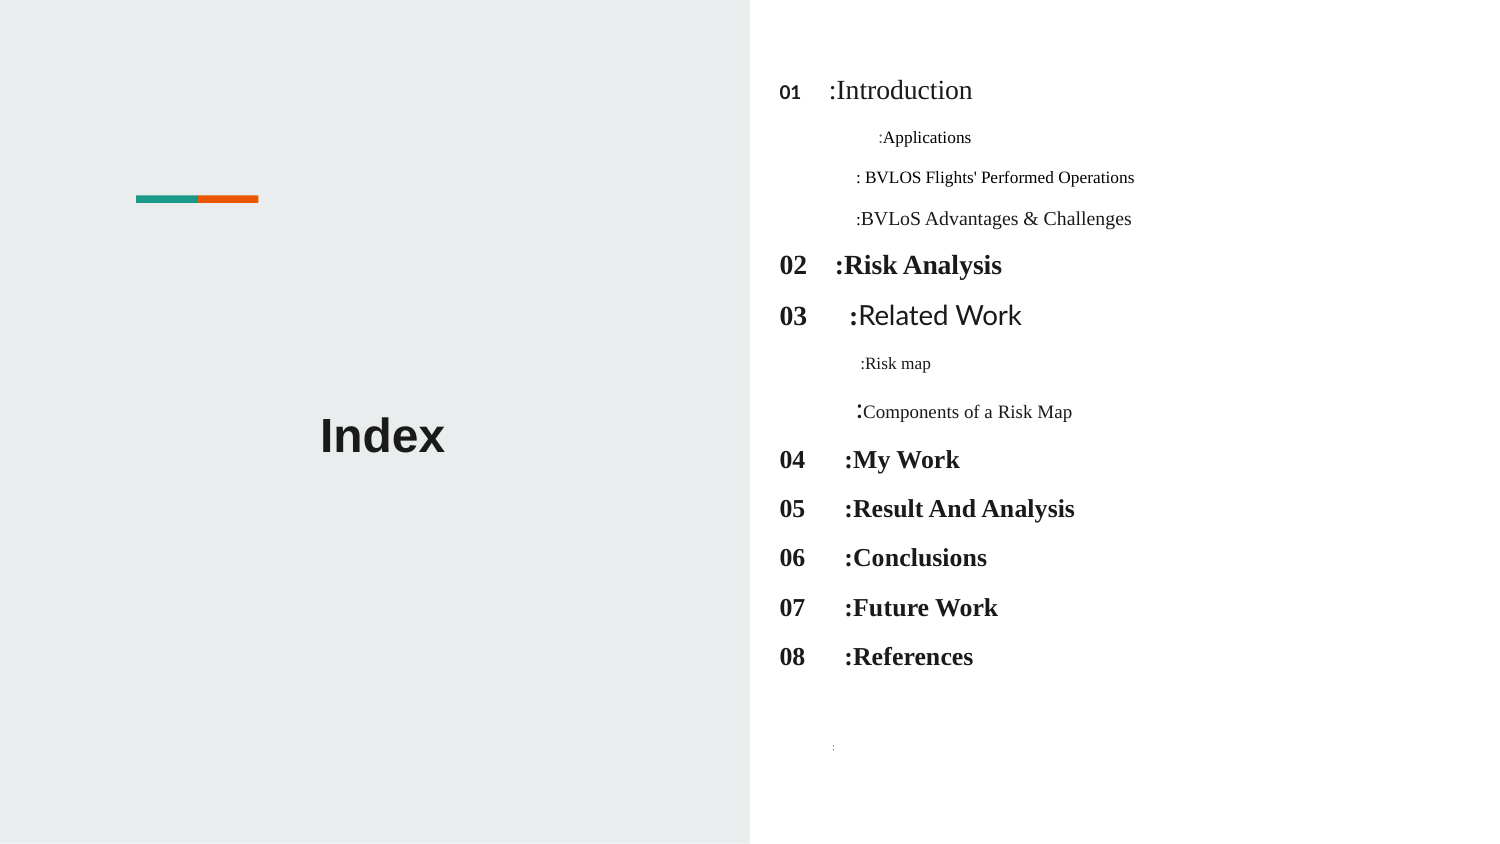

01      :Introduction
                      :Applications
                  : BVLOS Flights' Performed Operations
                  :BVLoS Advantages & Challenges
02    :Risk Analysis
03      :Related Work
                 :Risk map
                  :Components of a Risk Map
04      :My Work
05      :Result And Analysis
06      :Conclusions
07      :Future Work
08      :References

                     :

# Index